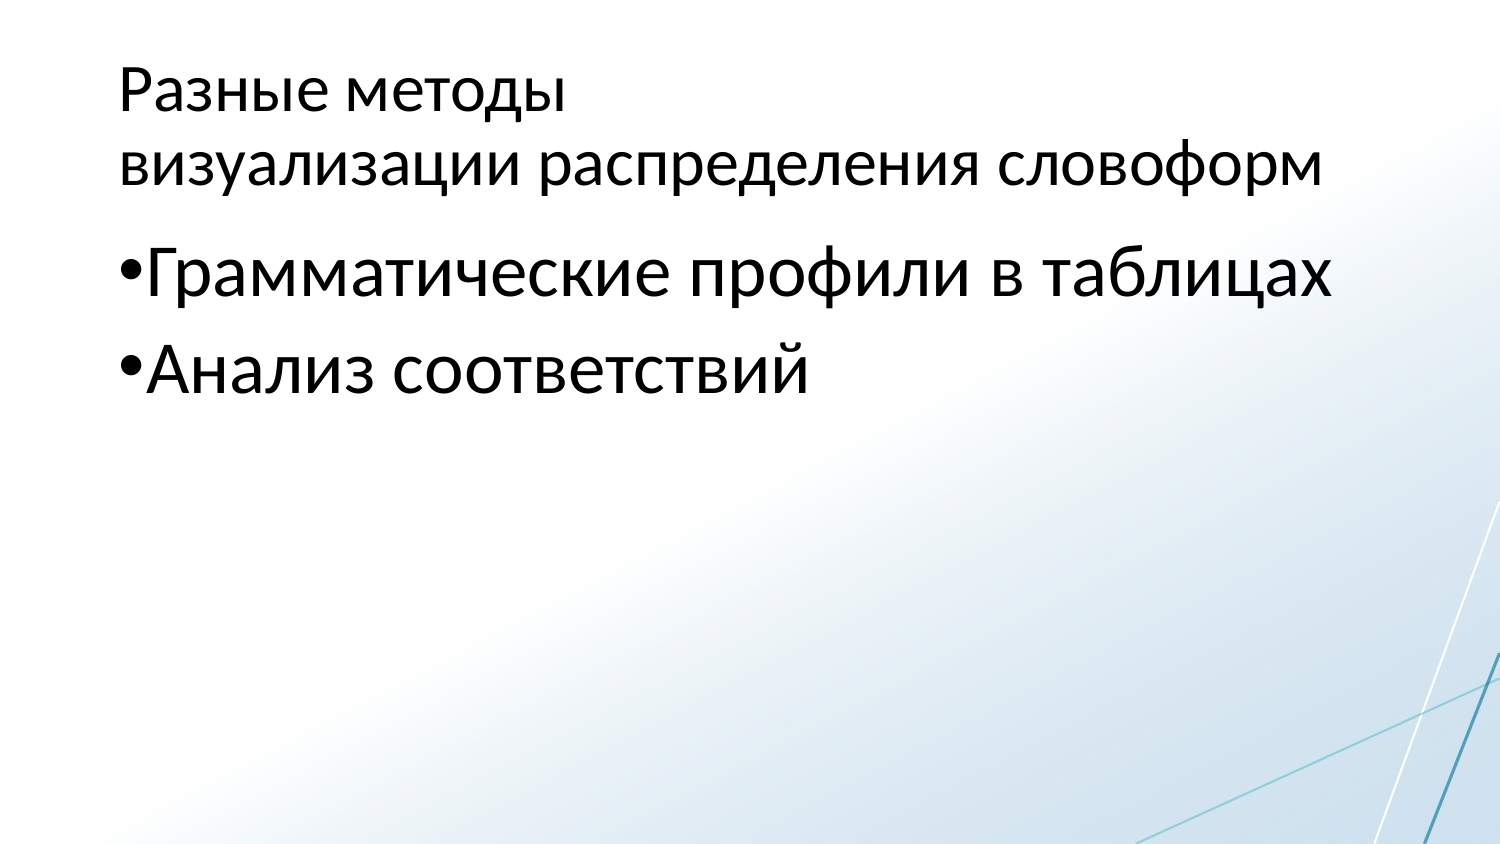

# Разные методы визуализации распределения словоформ
Грамматические профили в таблицах
Анализ соответствий